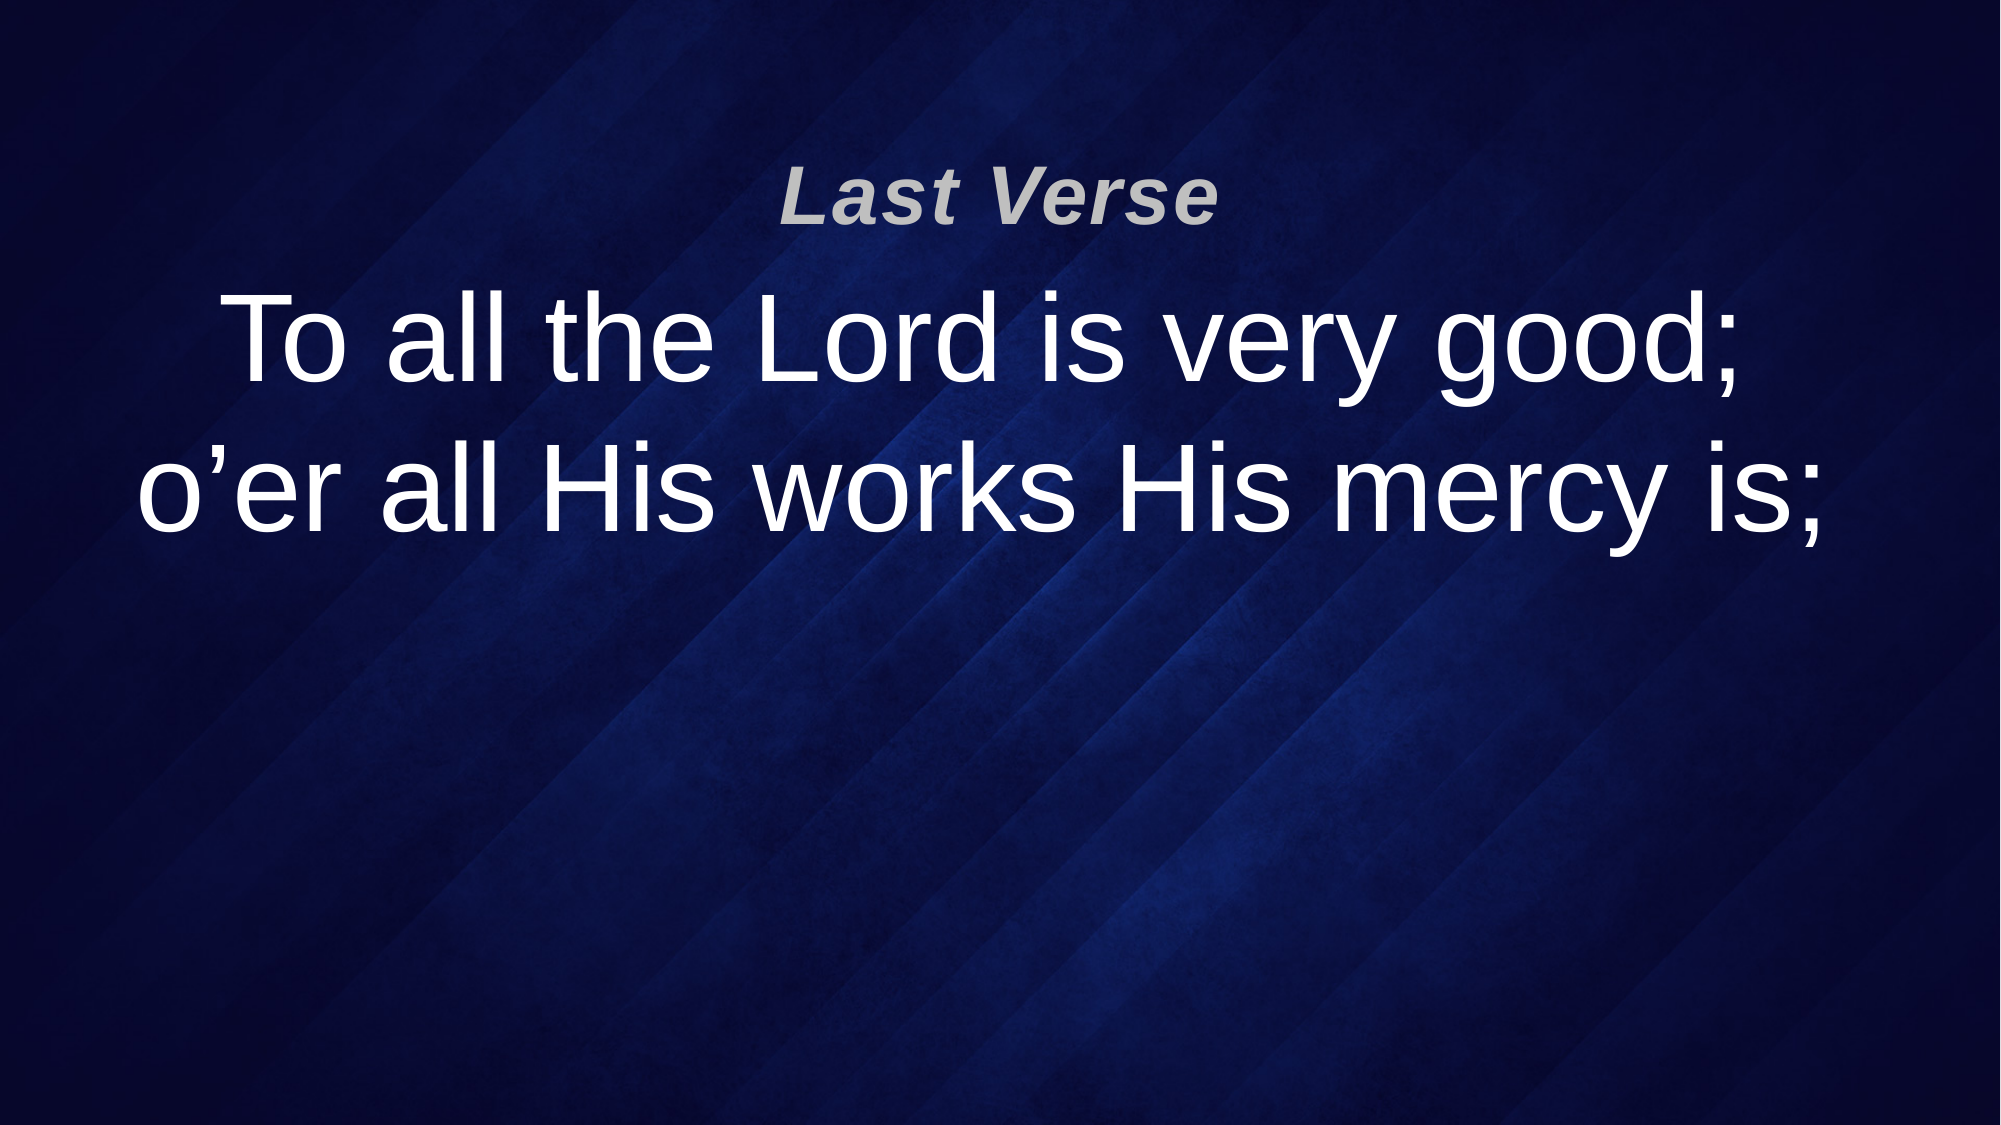

Last Verse
# To all the Lord is very good; o’er all His works His mercy is;